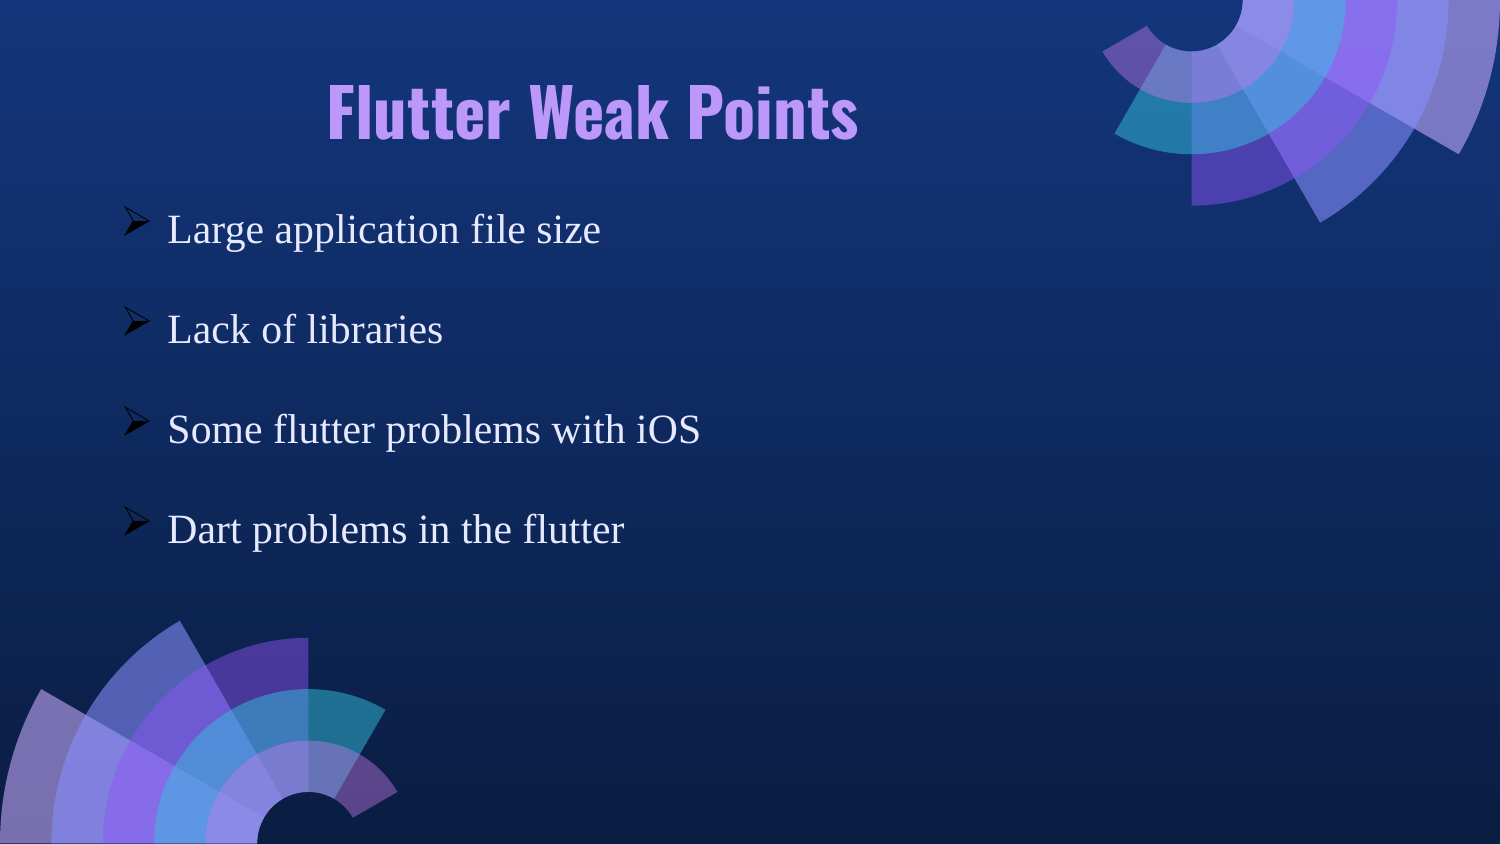

Flutter Weak Points
Large application file size

Lack of libraries

Some flutter problems with iOS

Dart problems in the flutter